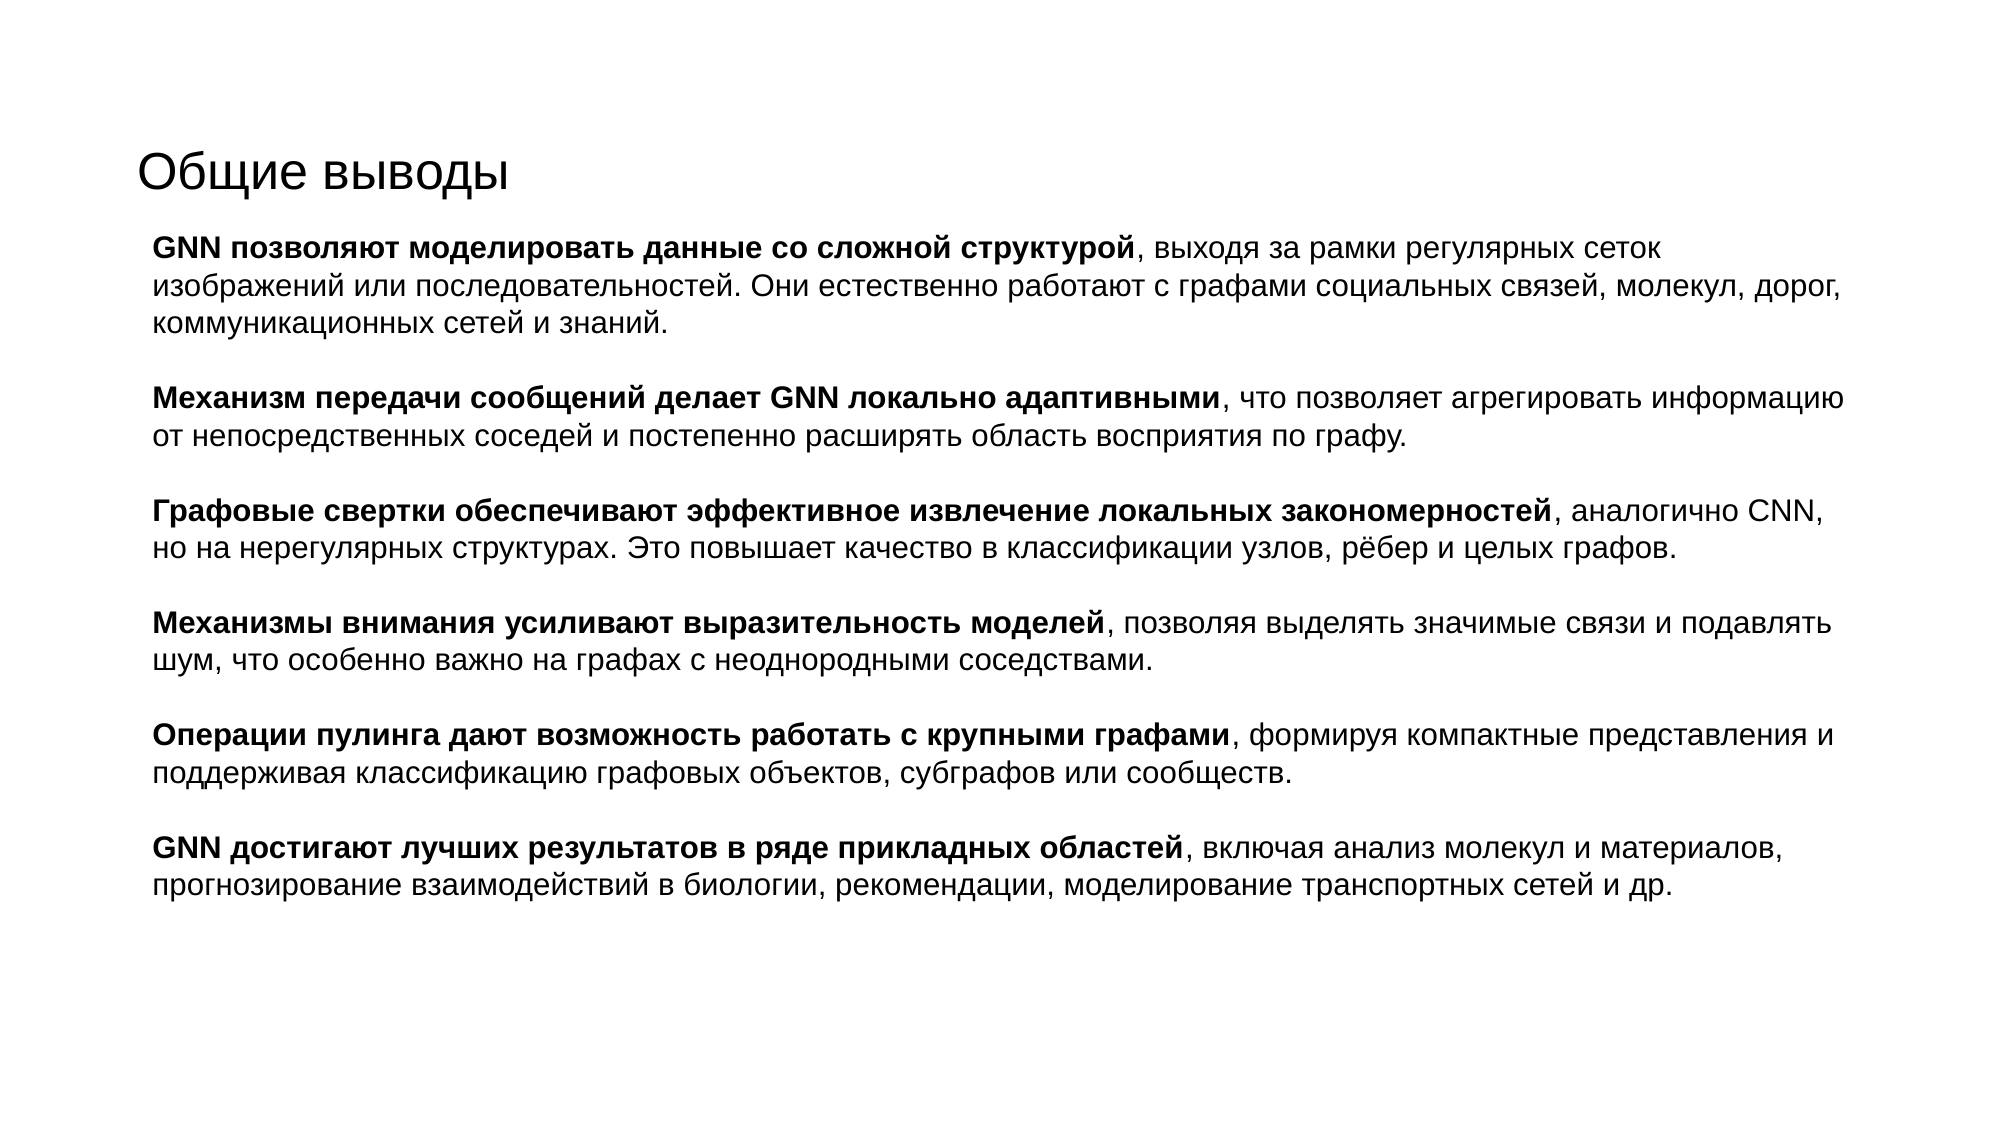

# Общие выводы
GNN позволяют моделировать данные со сложной структурой, выходя за рамки регулярных сеток изображений или последовательностей. Они естественно работают с графами социальных связей, молекул, дорог, коммуникационных сетей и знаний.
Механизм передачи сообщений делает GNN локально адаптивными, что позволяет агрегировать информацию от непосредственных соседей и постепенно расширять область восприятия по графу.
Графовые свертки обеспечивают эффективное извлечение локальных закономерностей, аналогично CNN, но на нерегулярных структурах. Это повышает качество в классификации узлов, рёбер и целых графов.
Механизмы внимания усиливают выразительность моделей, позволяя выделять значимые связи и подавлять шум, что особенно важно на графах с неоднородными соседствами.

Операции пулинга дают возможность работать с крупными графами, формируя компактные представления и поддерживая классификацию графовых объектов, субграфов или сообществ.

GNN достигают лучших результатов в ряде прикладных областей, включая анализ молекул и материалов, прогнозирование взаимодействий в биологии, рекомендации, моделирование транспортных сетей и др.